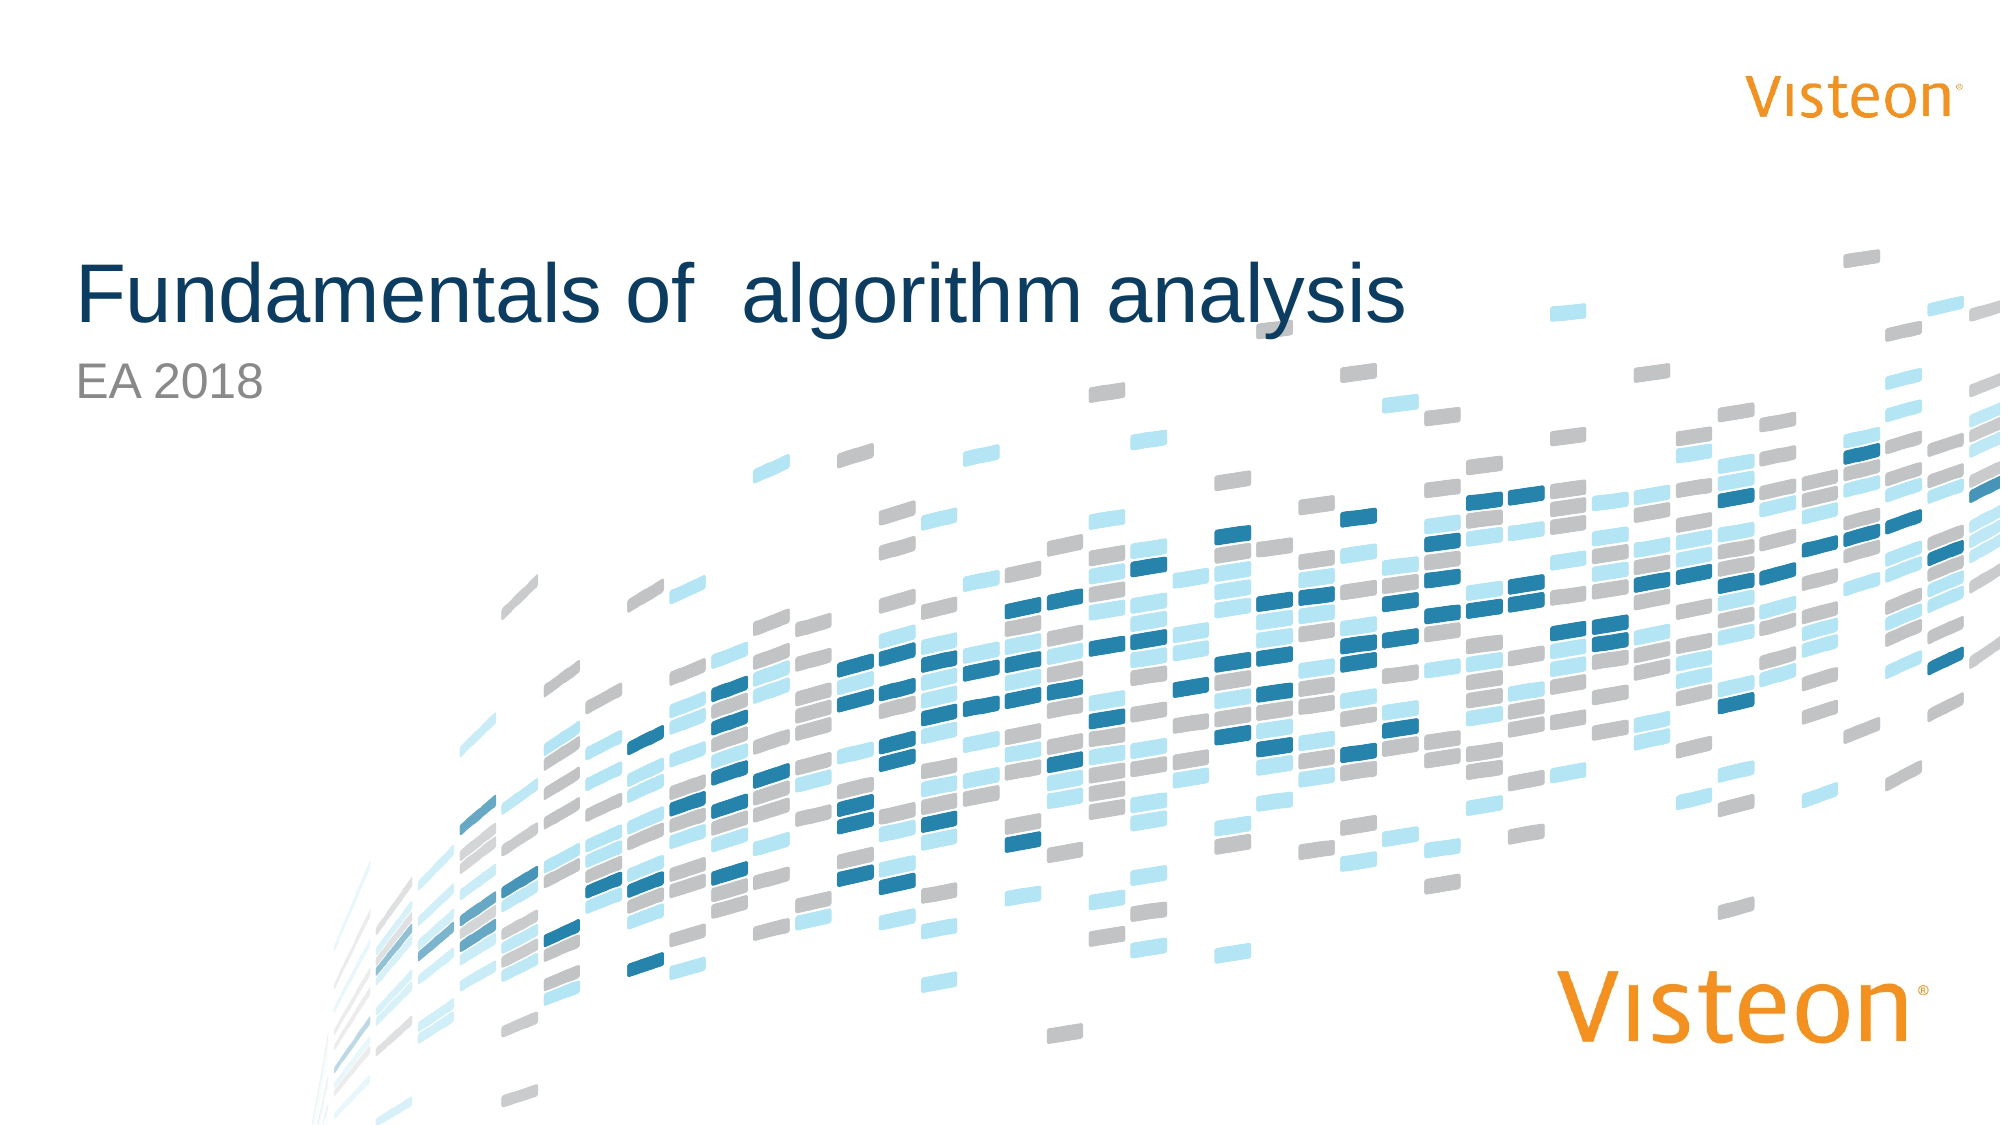

# Fundamentals of  algorithm analysis
EA 2018